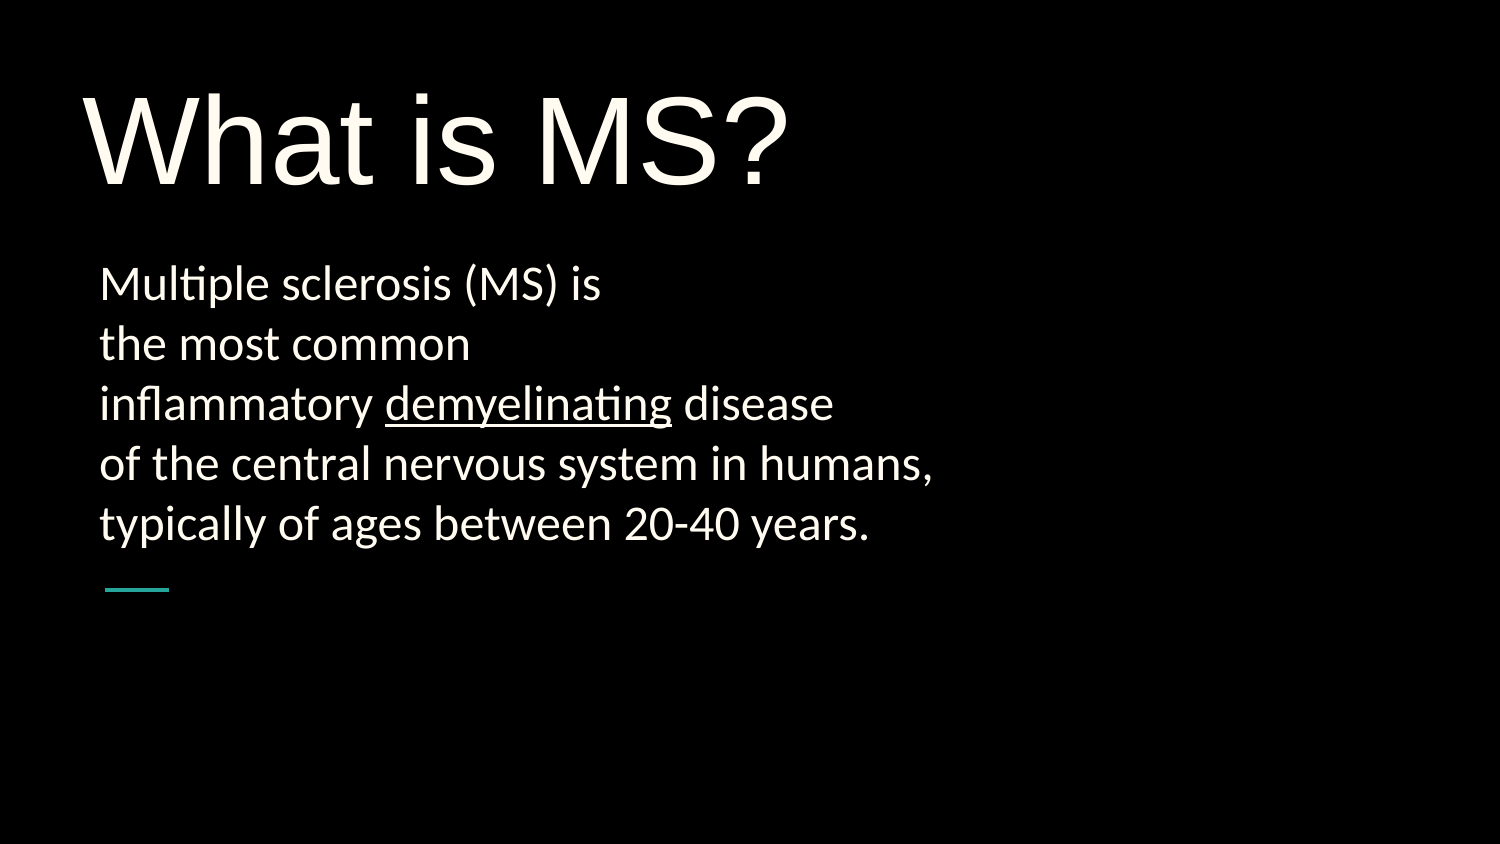

# What is MS?
Multiple sclerosis (MS) is
the most common
inflammatory demyelinating disease
of the central nervous system in humans,
typically of ages between 20-40 years.